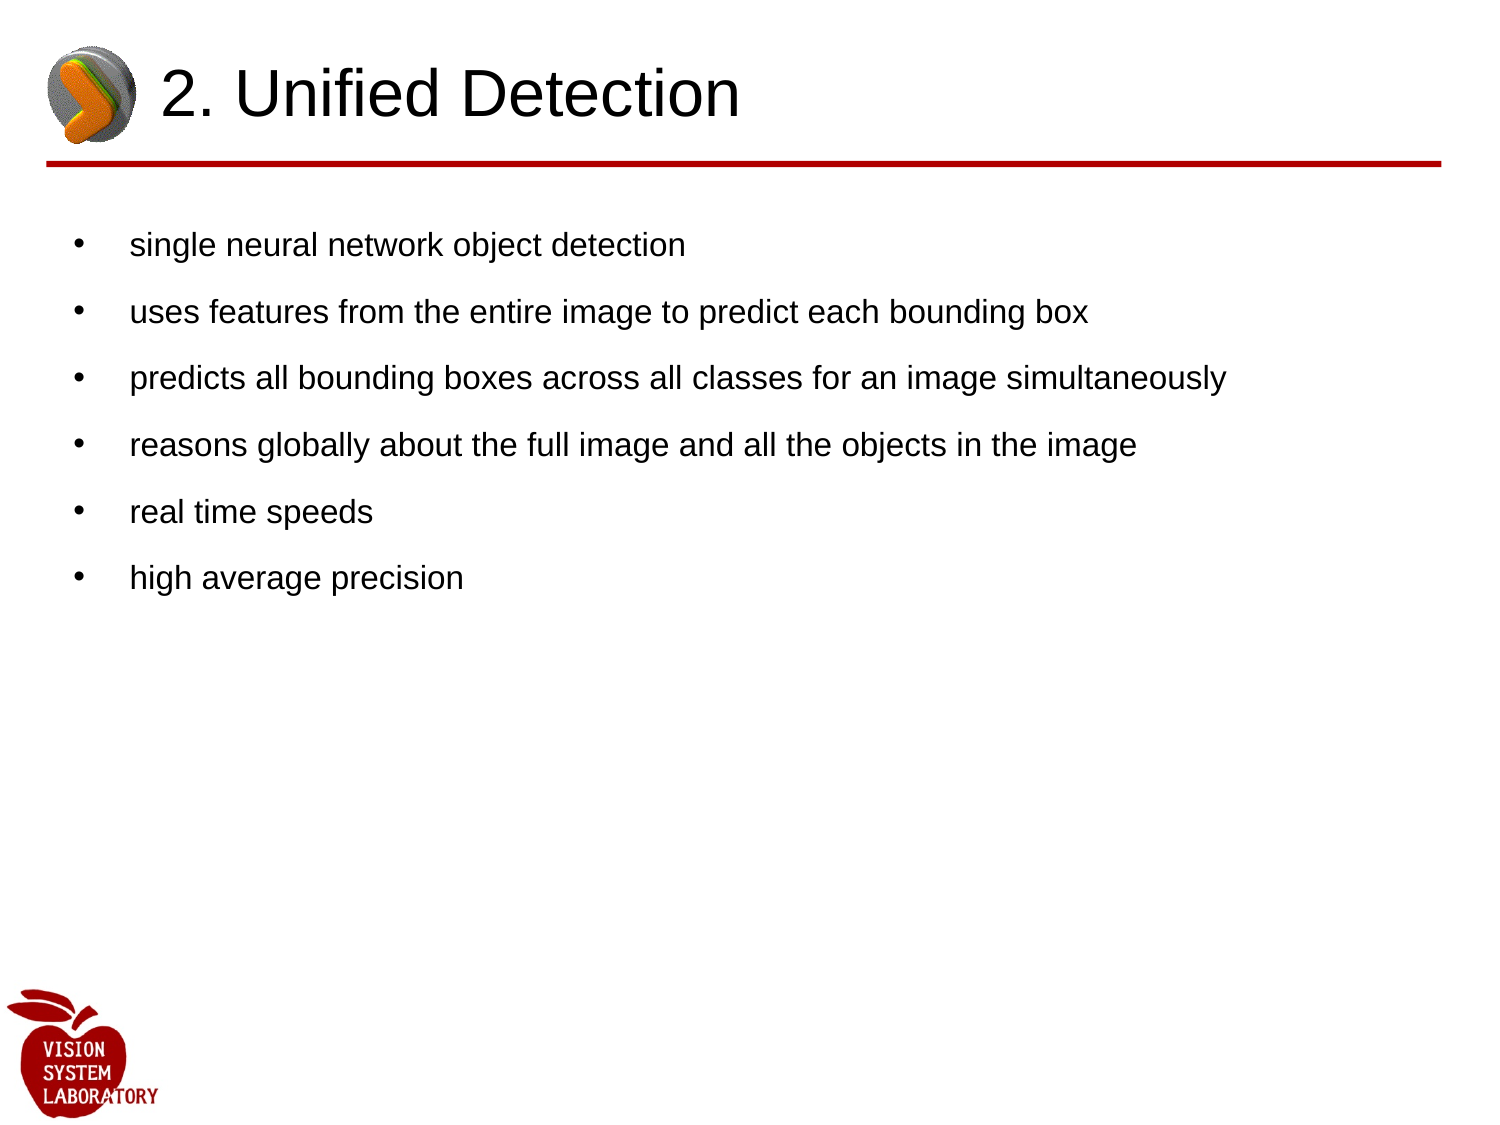

# 2. Unified Detection
single neural network object detection
uses features from the entire image to predict each bounding box
predicts all bounding boxes across all classes for an image simultaneously
reasons globally about the full image and all the objects in the image
real time speeds
high average precision